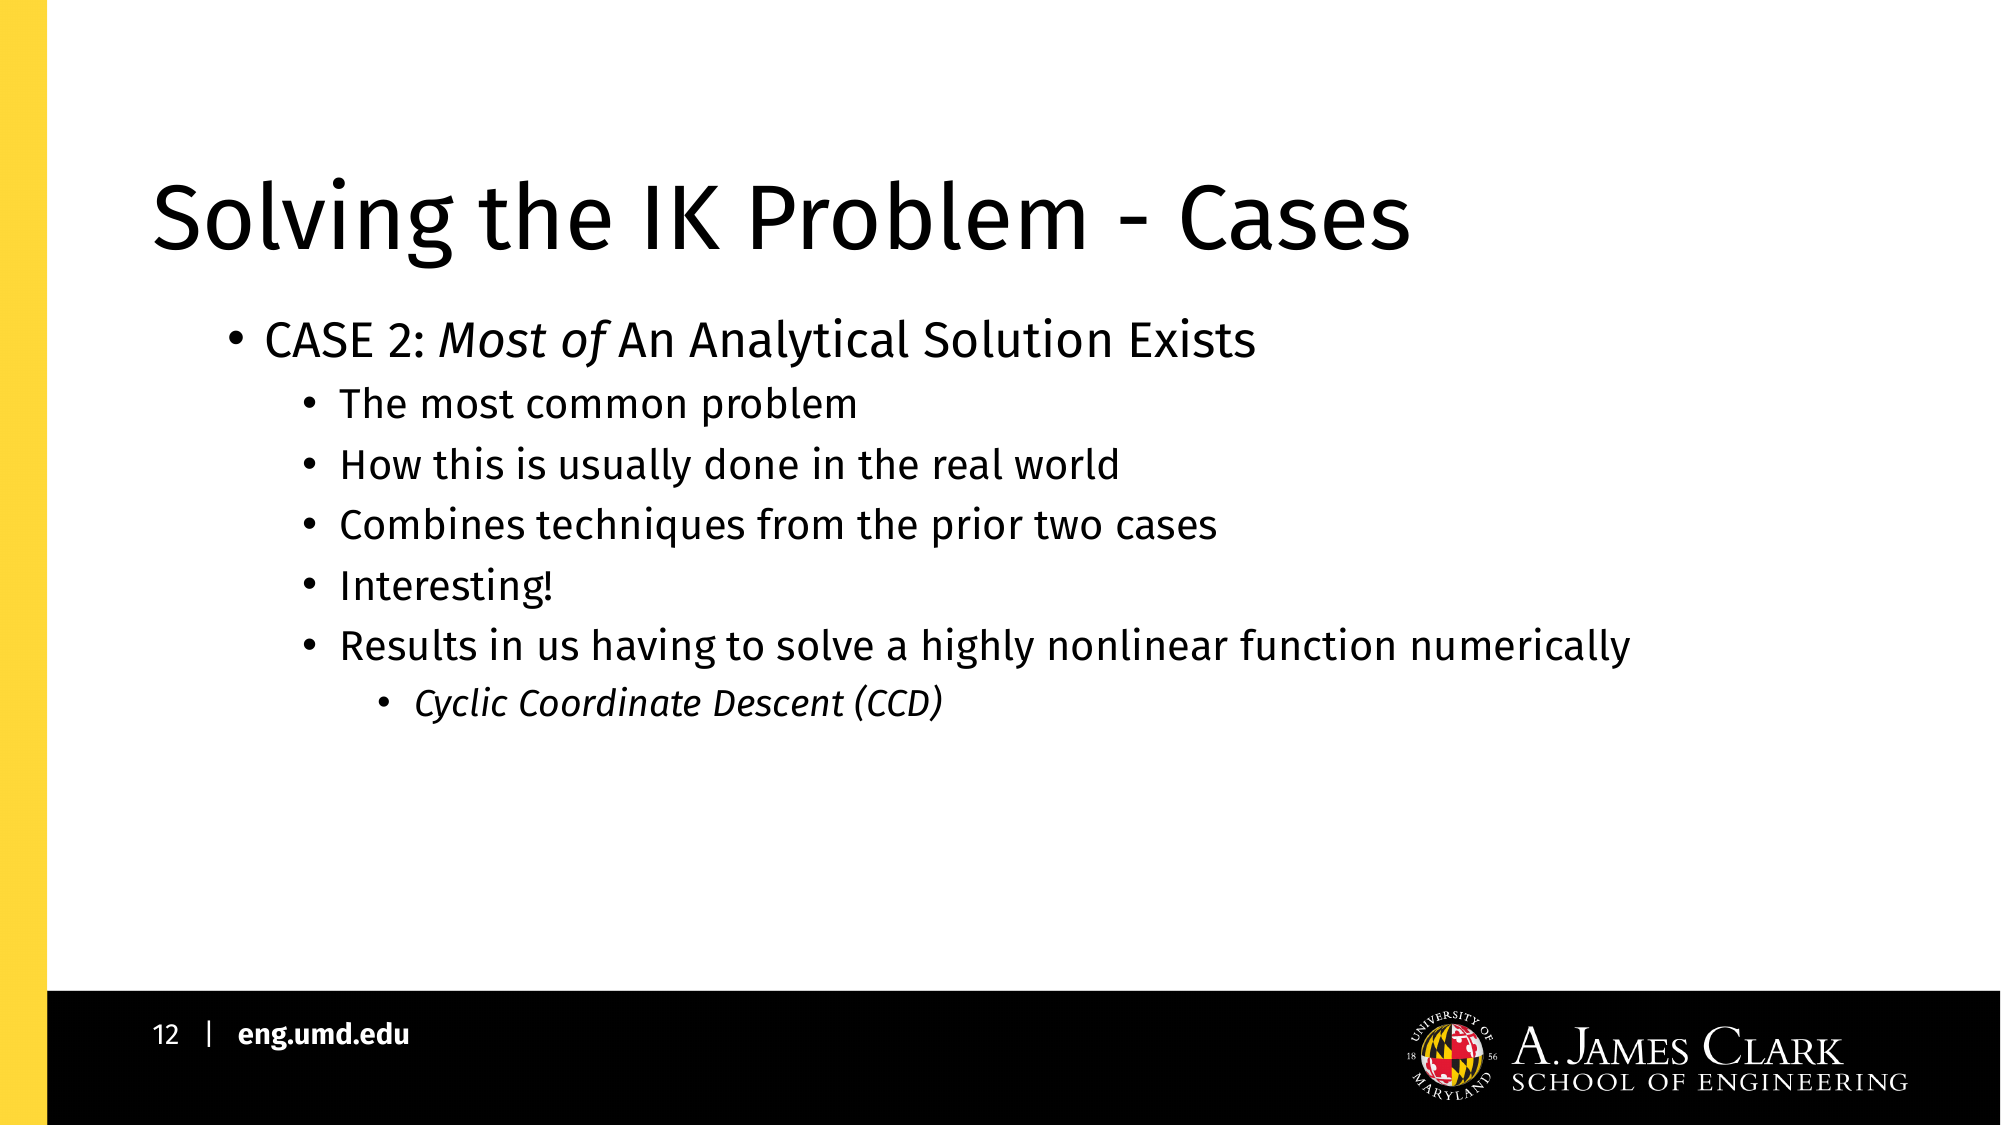

# Solving the IK Problem - Cases
CASE 2: Most of An Analytical Solution Exists
The most common problem
How this is usually done in the real world
Combines techniques from the prior two cases
Interesting!
Results in us having to solve a highly nonlinear function numerically
Cyclic Coordinate Descent (CCD)
12   |   eng.umd.edu